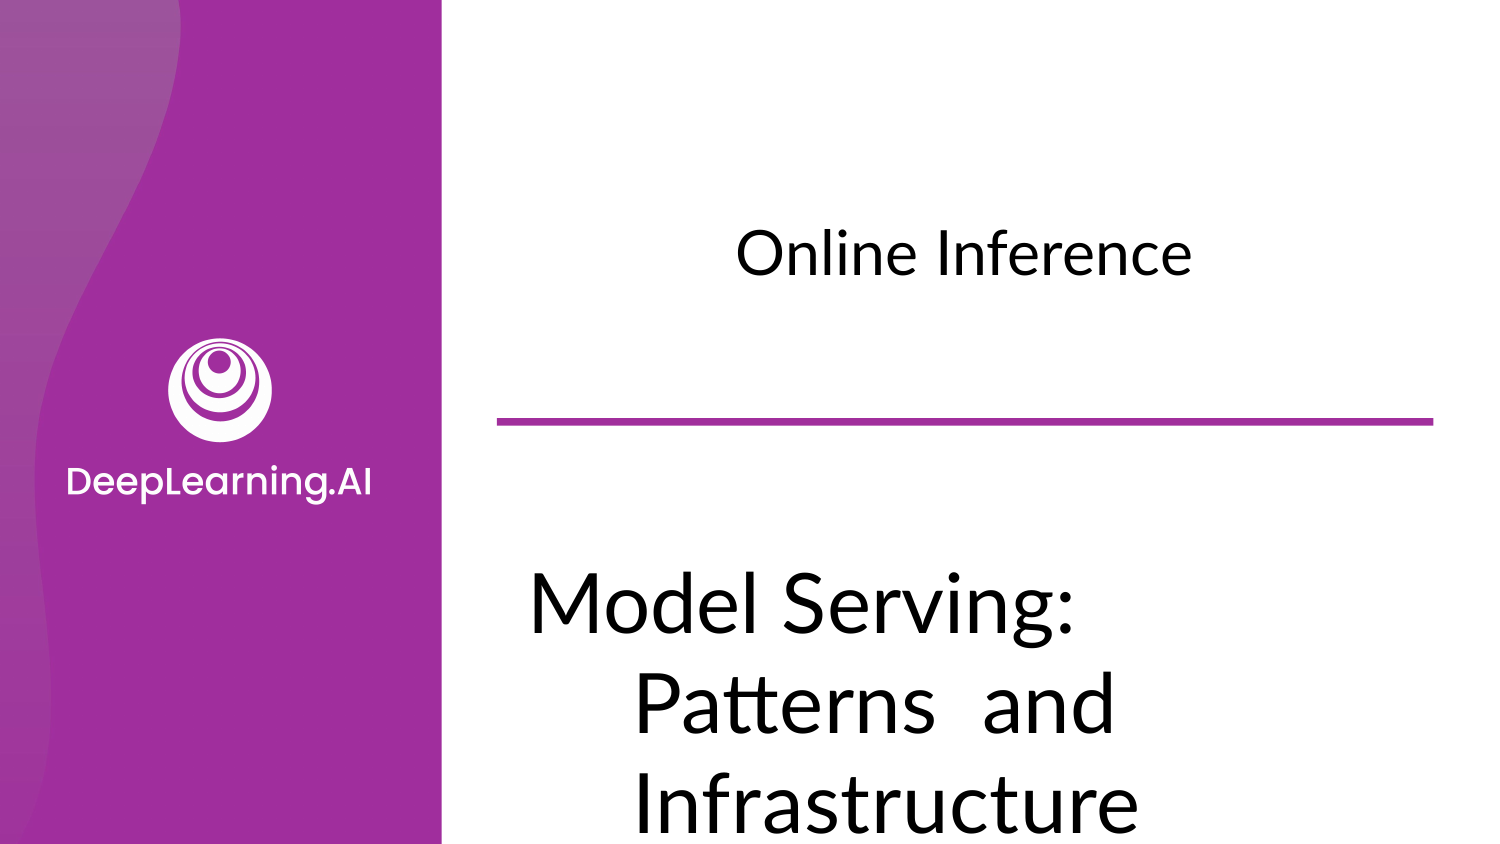

Online Inference
Model Serving: Patterns  and Infrastructure